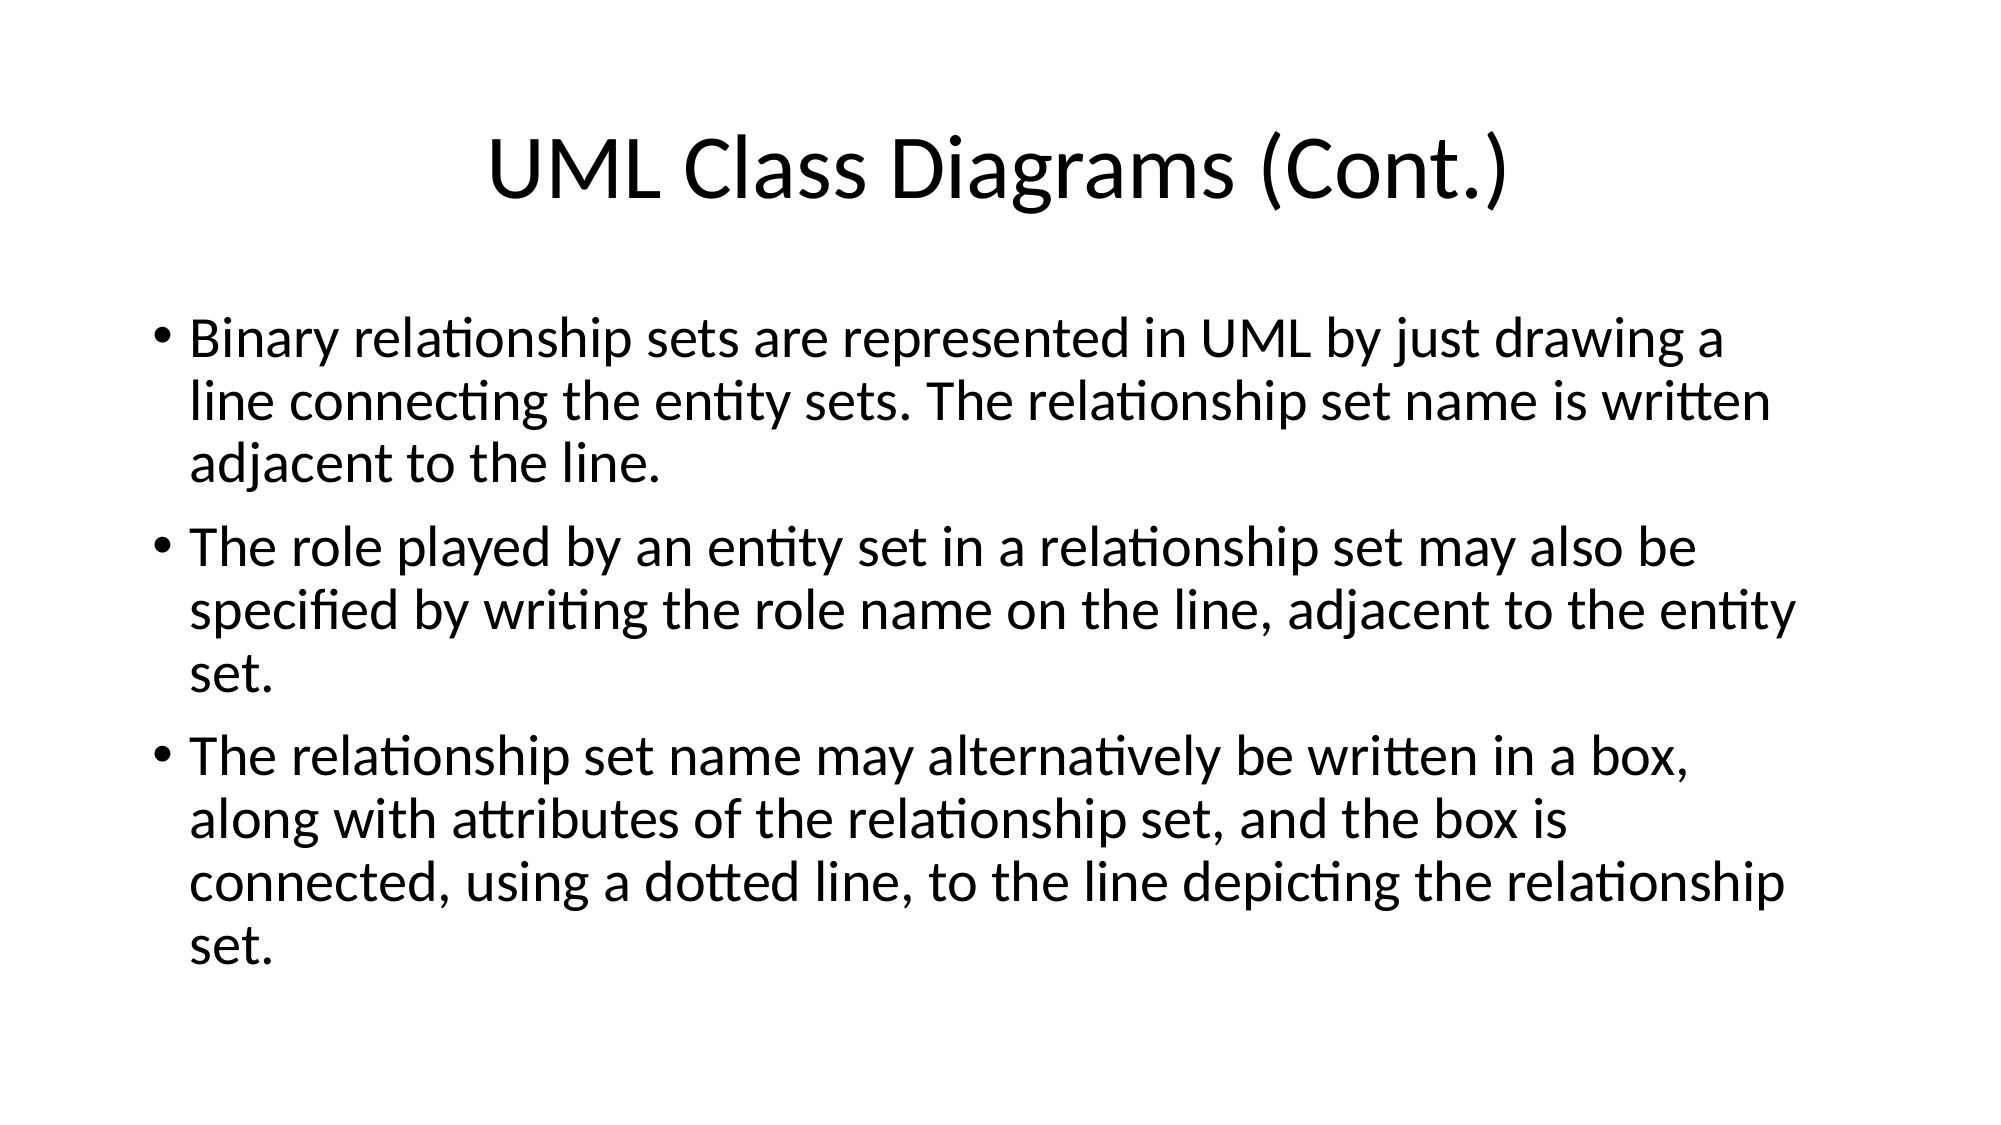

# UML Class Diagrams (Cont.)
Binary relationship sets are represented in UML by just drawing a line connecting the entity sets. The relationship set name is written adjacent to the line.
The role played by an entity set in a relationship set may also be specified by writing the role name on the line, adjacent to the entity set.
The relationship set name may alternatively be written in a box, along with attributes of the relationship set, and the box is connected, using a dotted line, to the line depicting the relationship set.